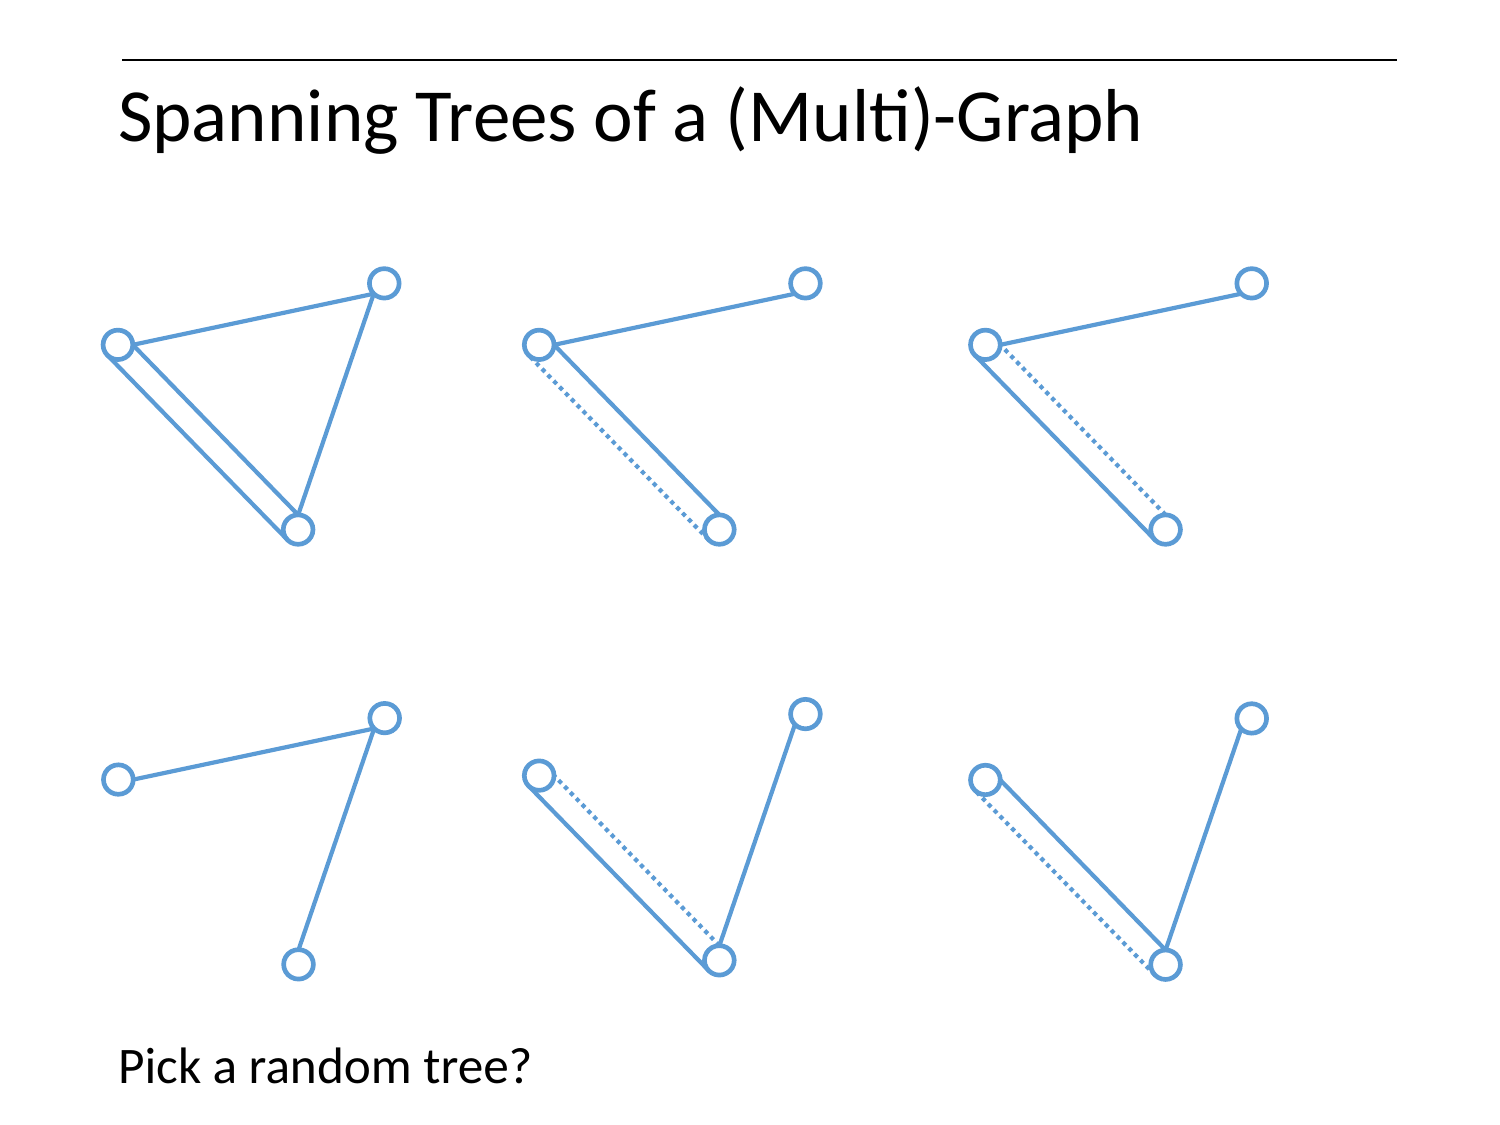

# Spanning Trees of a (Multi)-Graph

Pick a random tree?